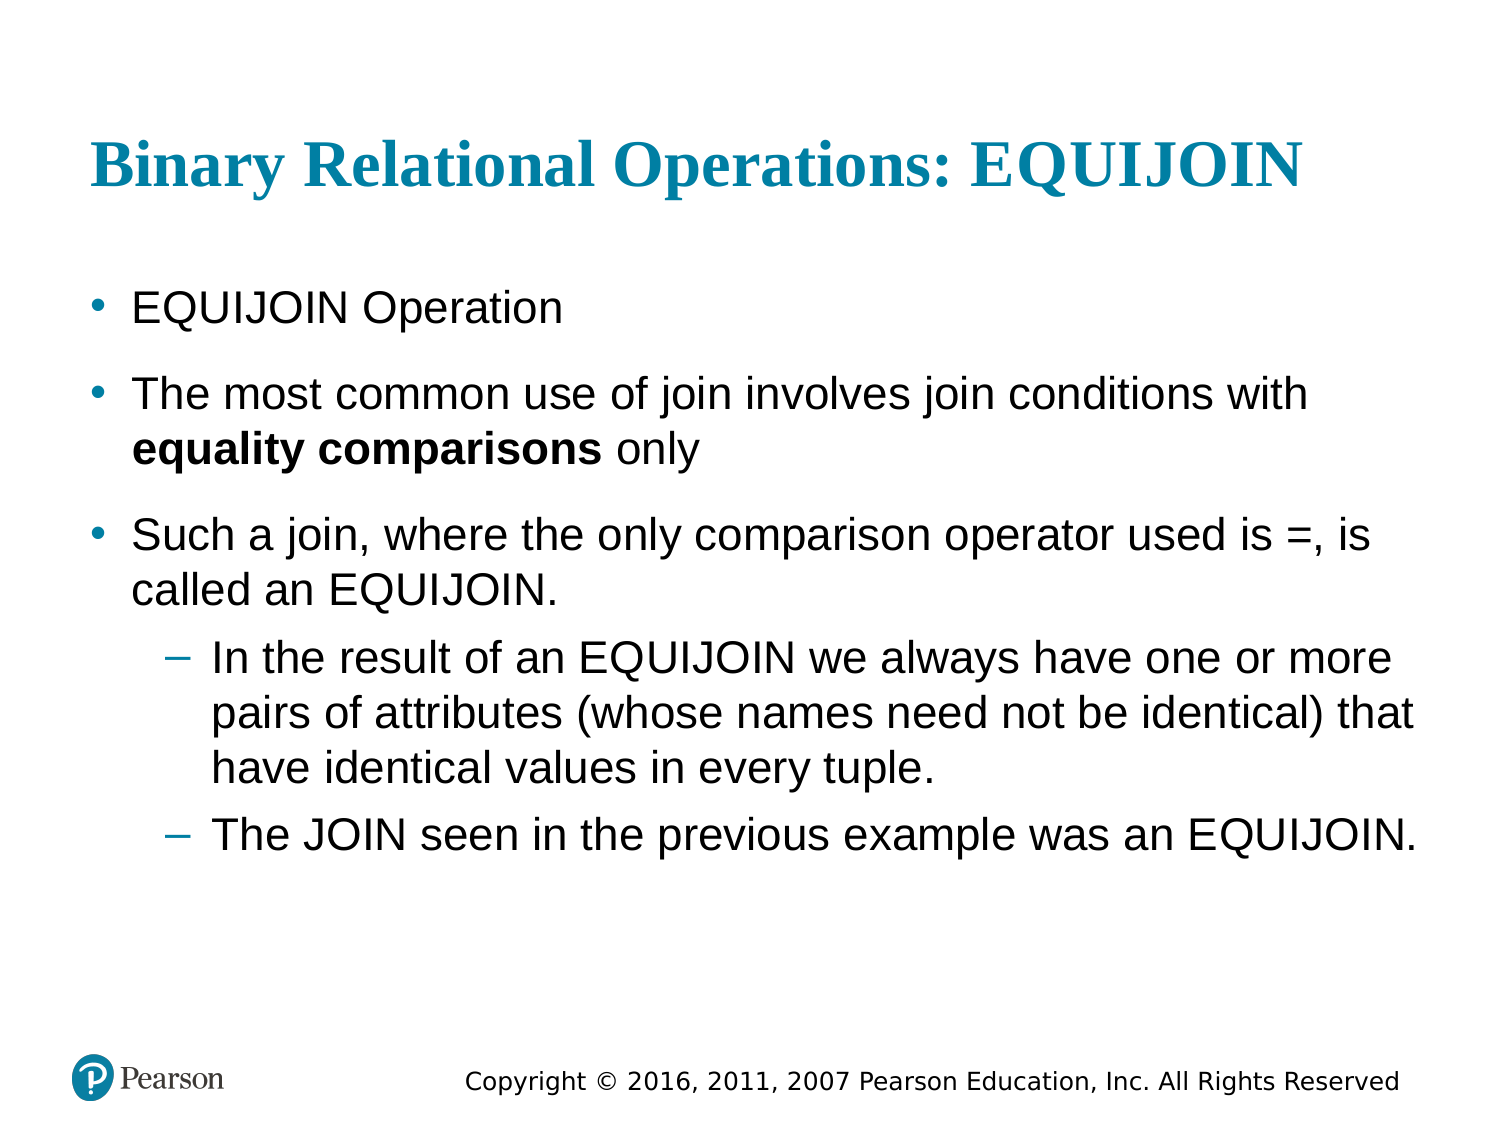

# Binary Relational Operations: E Q U I JOIN
E Q U I JOIN Operation
The most common use of join involves join conditions with equality comparisons only
Such a join, where the only comparison operator used is =, is called an E Q U I JOIN.
In the result of an E Q U I JOIN we always have one or more pairs of attributes (whose names need not be identical) that have identical values in every tuple.
The JOIN seen in the previous example was an E Q U I JOIN.